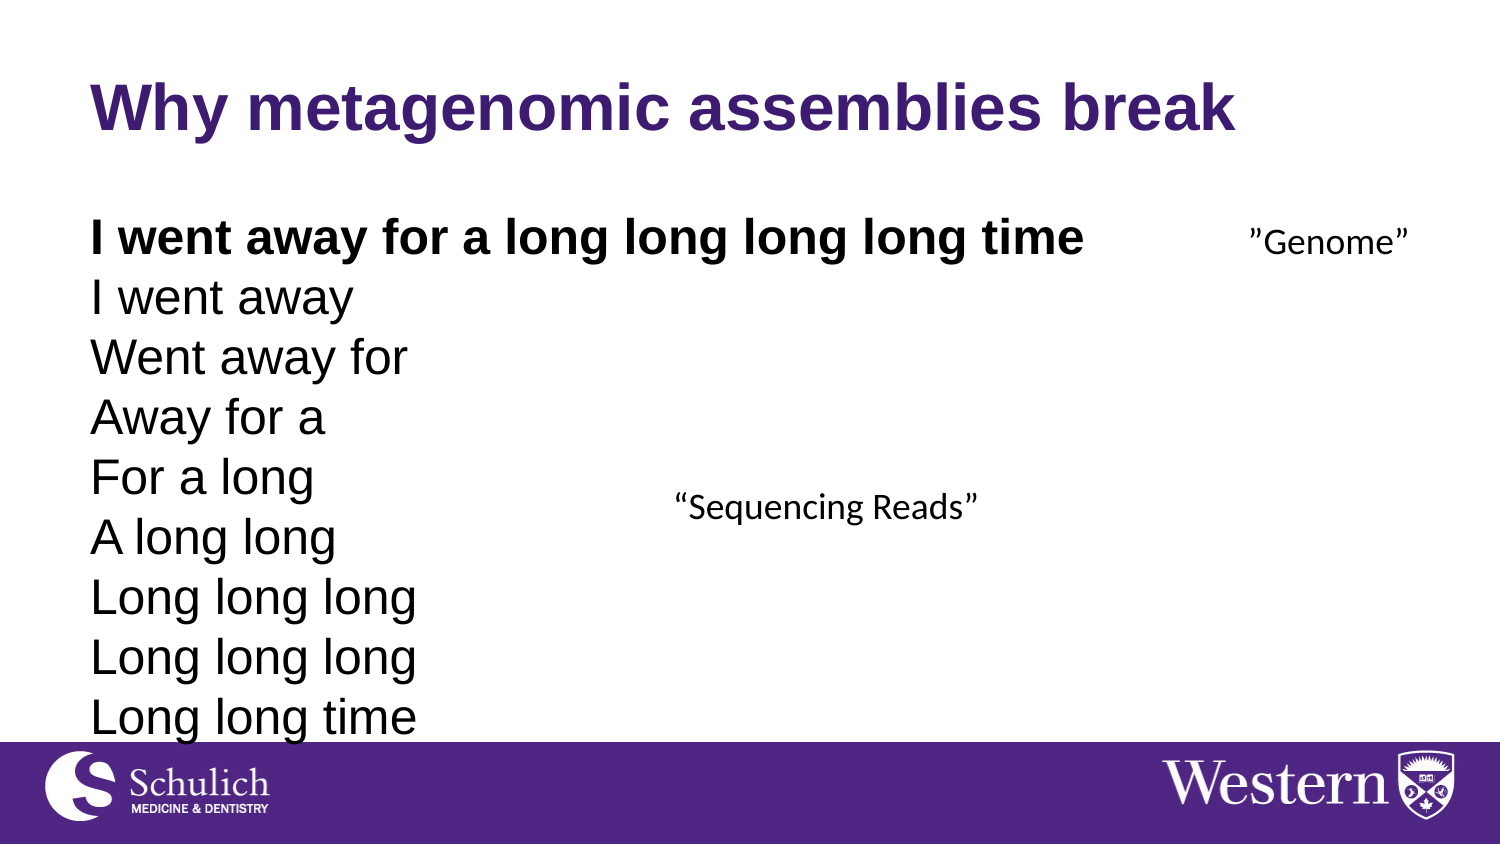

# Why metagenomic assemblies break
I went away for a long long long long time
I went away
Went away for
Away for a
For a long
A long long
Long long long
Long long long
Long long time
”Genome”
“Sequencing Reads”